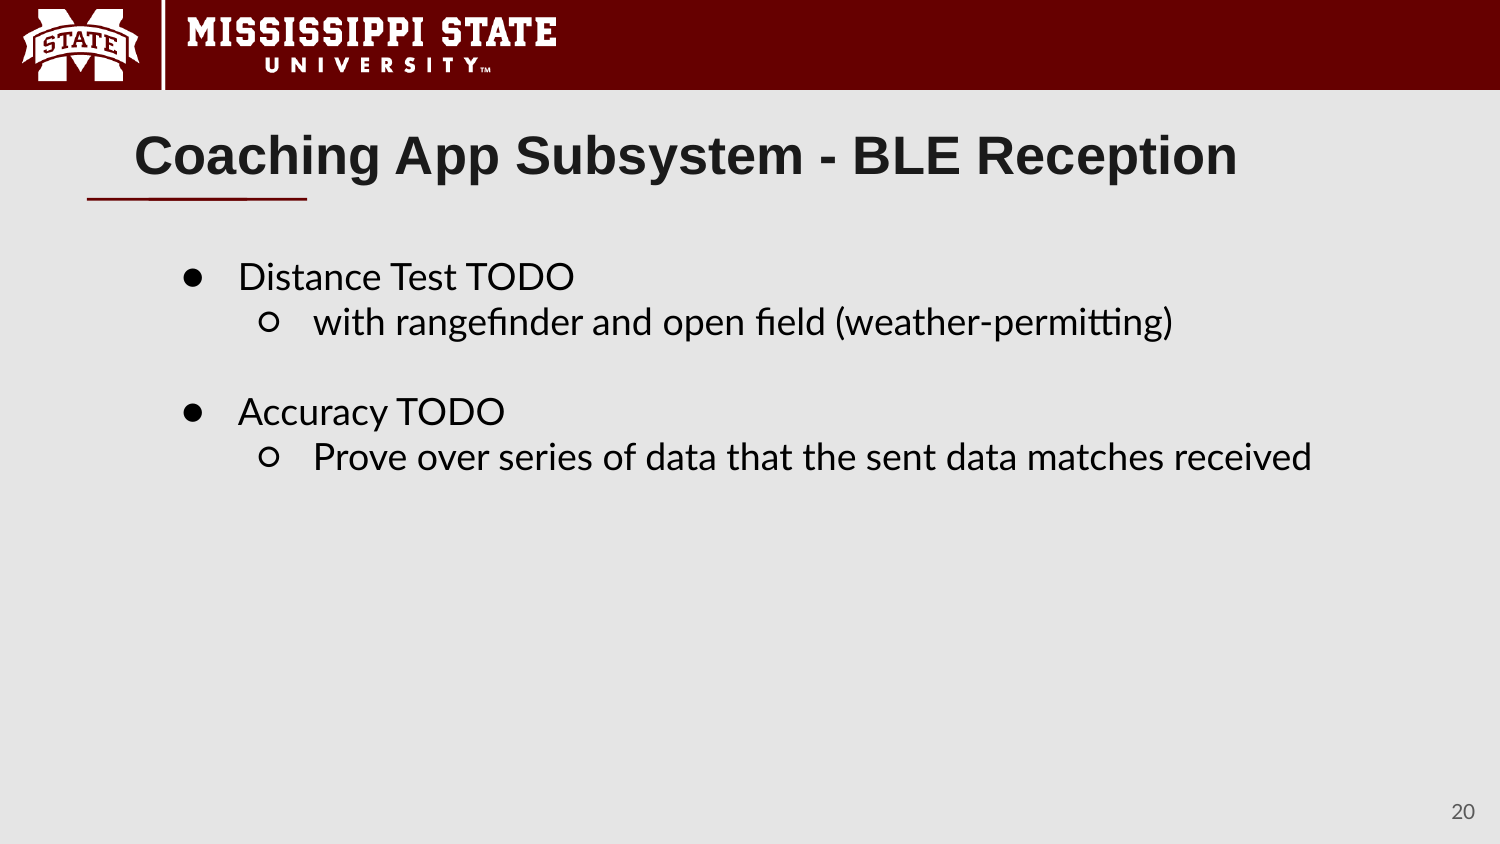

# Coaching App Subsystem - BLE Reception
Distance Test TODO
with rangefinder and open field (weather-permitting)

Accuracy TODO
Prove over series of data that the sent data matches received
20